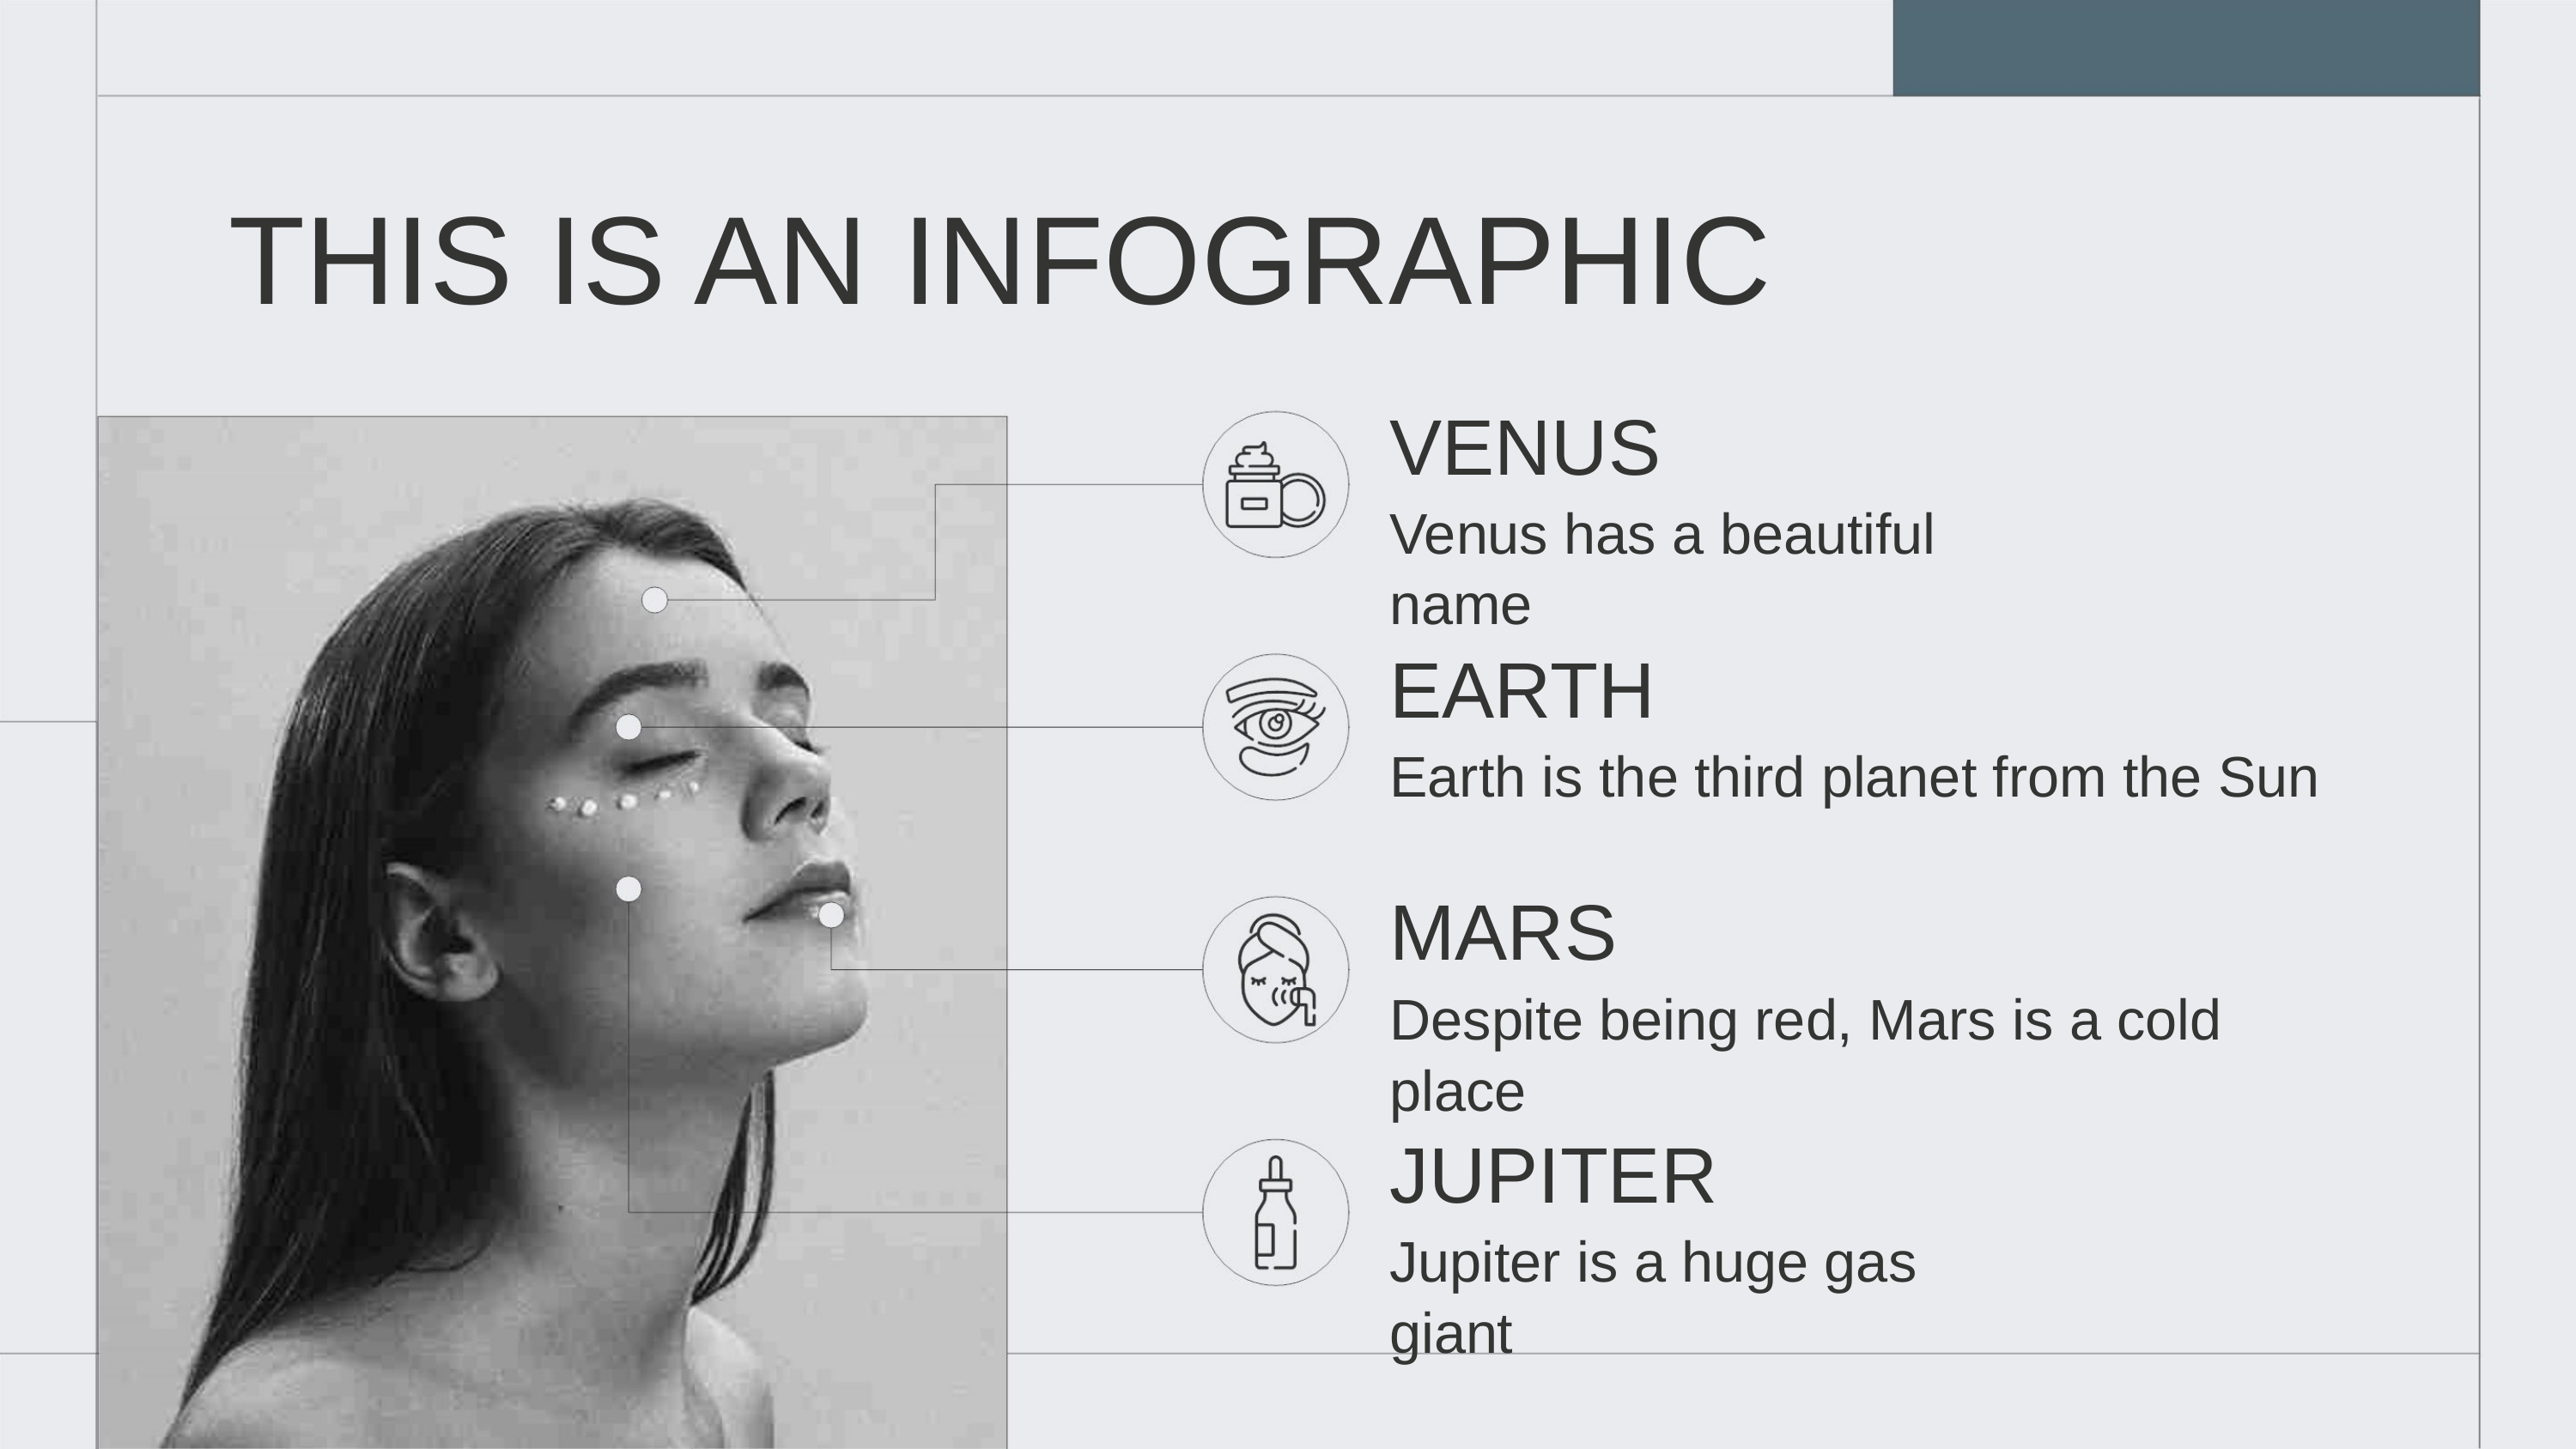

THIS IS AN INFOGRAPHIC
VENUS
Venus has a beautiful name
EARTH
Earth is the third planet from the Sun
MARS
Despite being red, Mars is a cold place
JUPITER
Jupiter is a huge gas giant